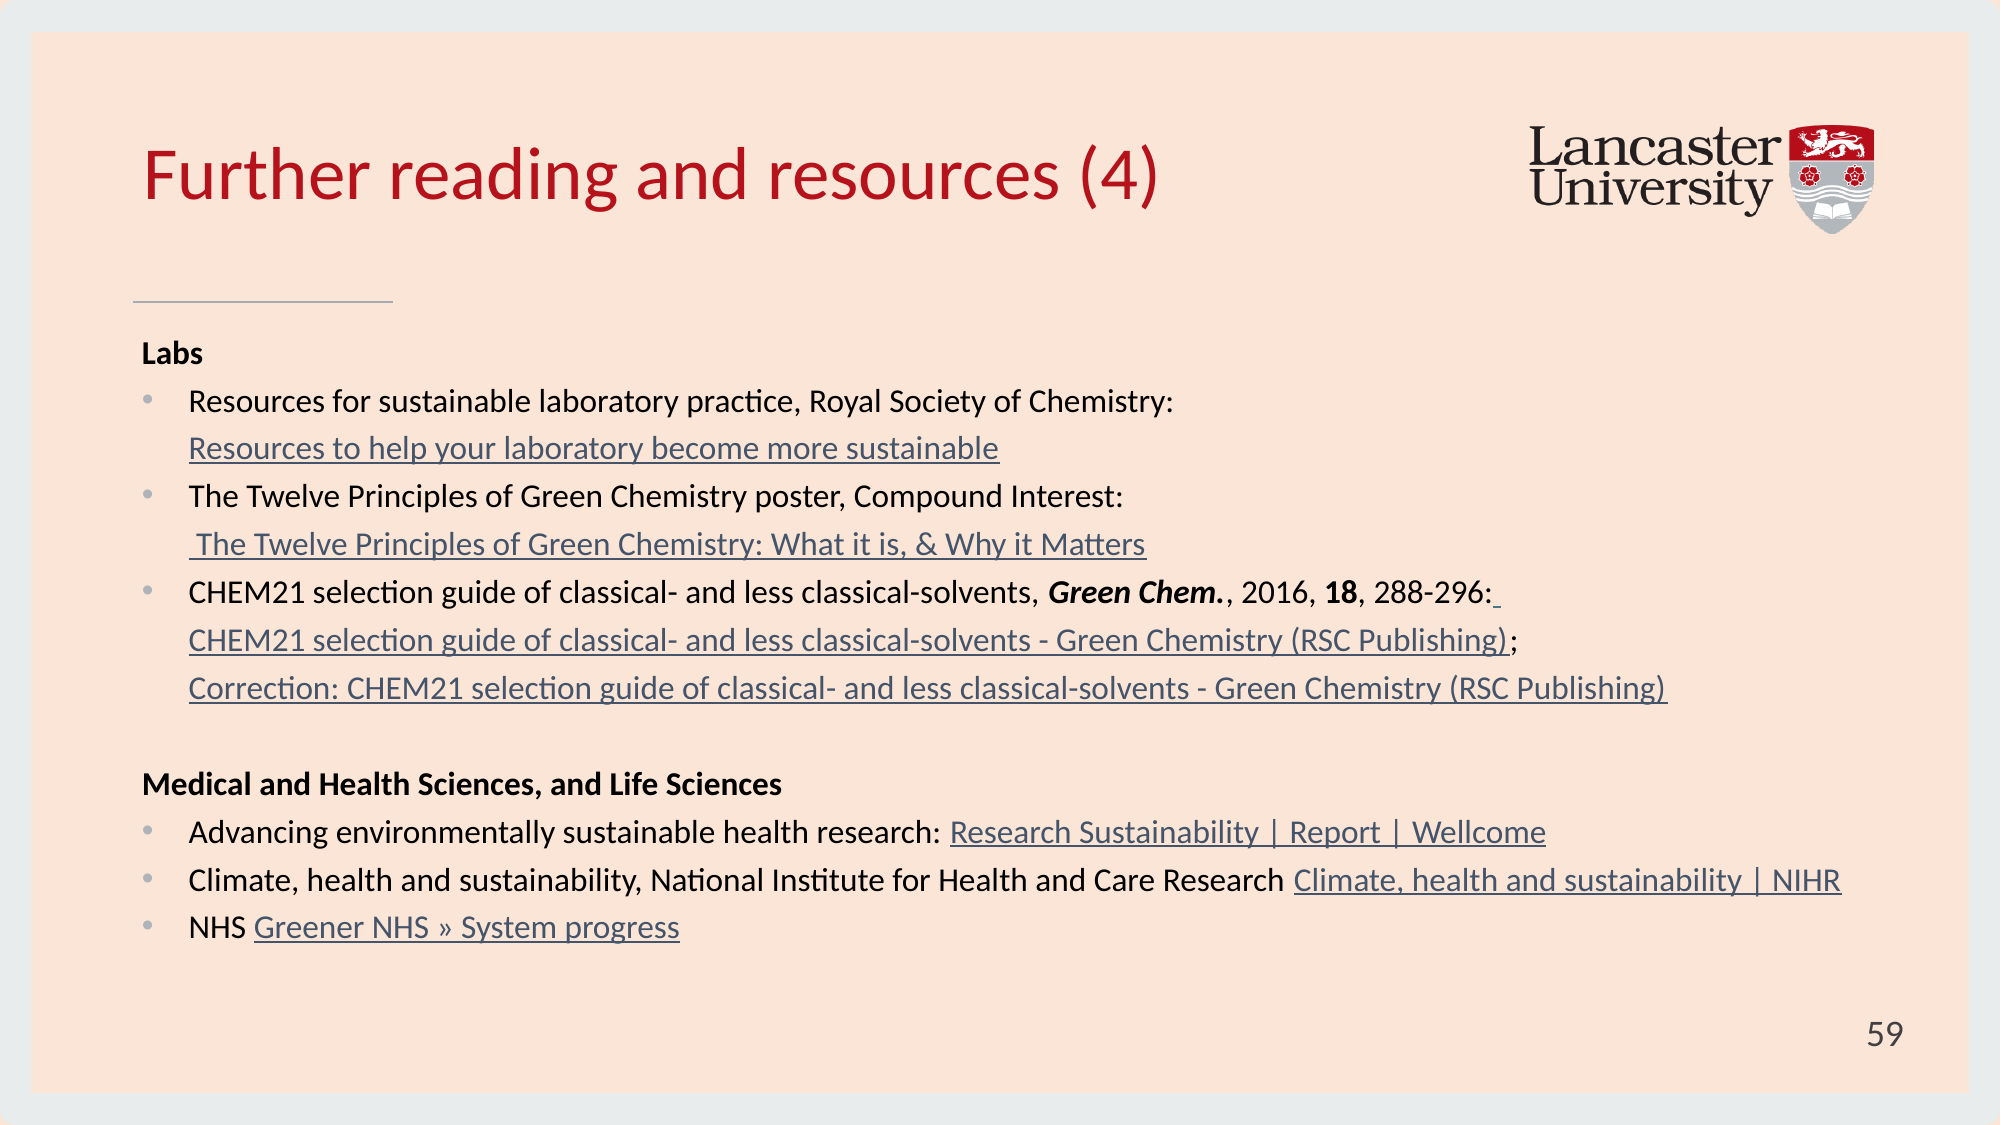

# Further reading and resources (4)
Labs
Resources for sustainable laboratory practice, Royal Society of Chemistry: Resources to help your laboratory become more sustainable
The Twelve Principles of Green Chemistry poster, Compound Interest:  The Twelve Principles of Green Chemistry: What it is, & Why it Matters
CHEM21 selection guide of classical- and less classical-solvents, Green Chem., 2016, 18, 288-296: CHEM21 selection guide of classical- and less classical-solvents - Green Chemistry (RSC Publishing); Correction: CHEM21 selection guide of classical- and less classical-solvents - Green Chemistry (RSC Publishing)

Medical and Health Sciences, and Life Sciences
Advancing environmentally sustainable health research: Research Sustainability | Report | Wellcome
Climate, health and sustainability, National Institute for Health and Care Research Climate, health and sustainability | NIHR
NHS Greener NHS » System progress

59